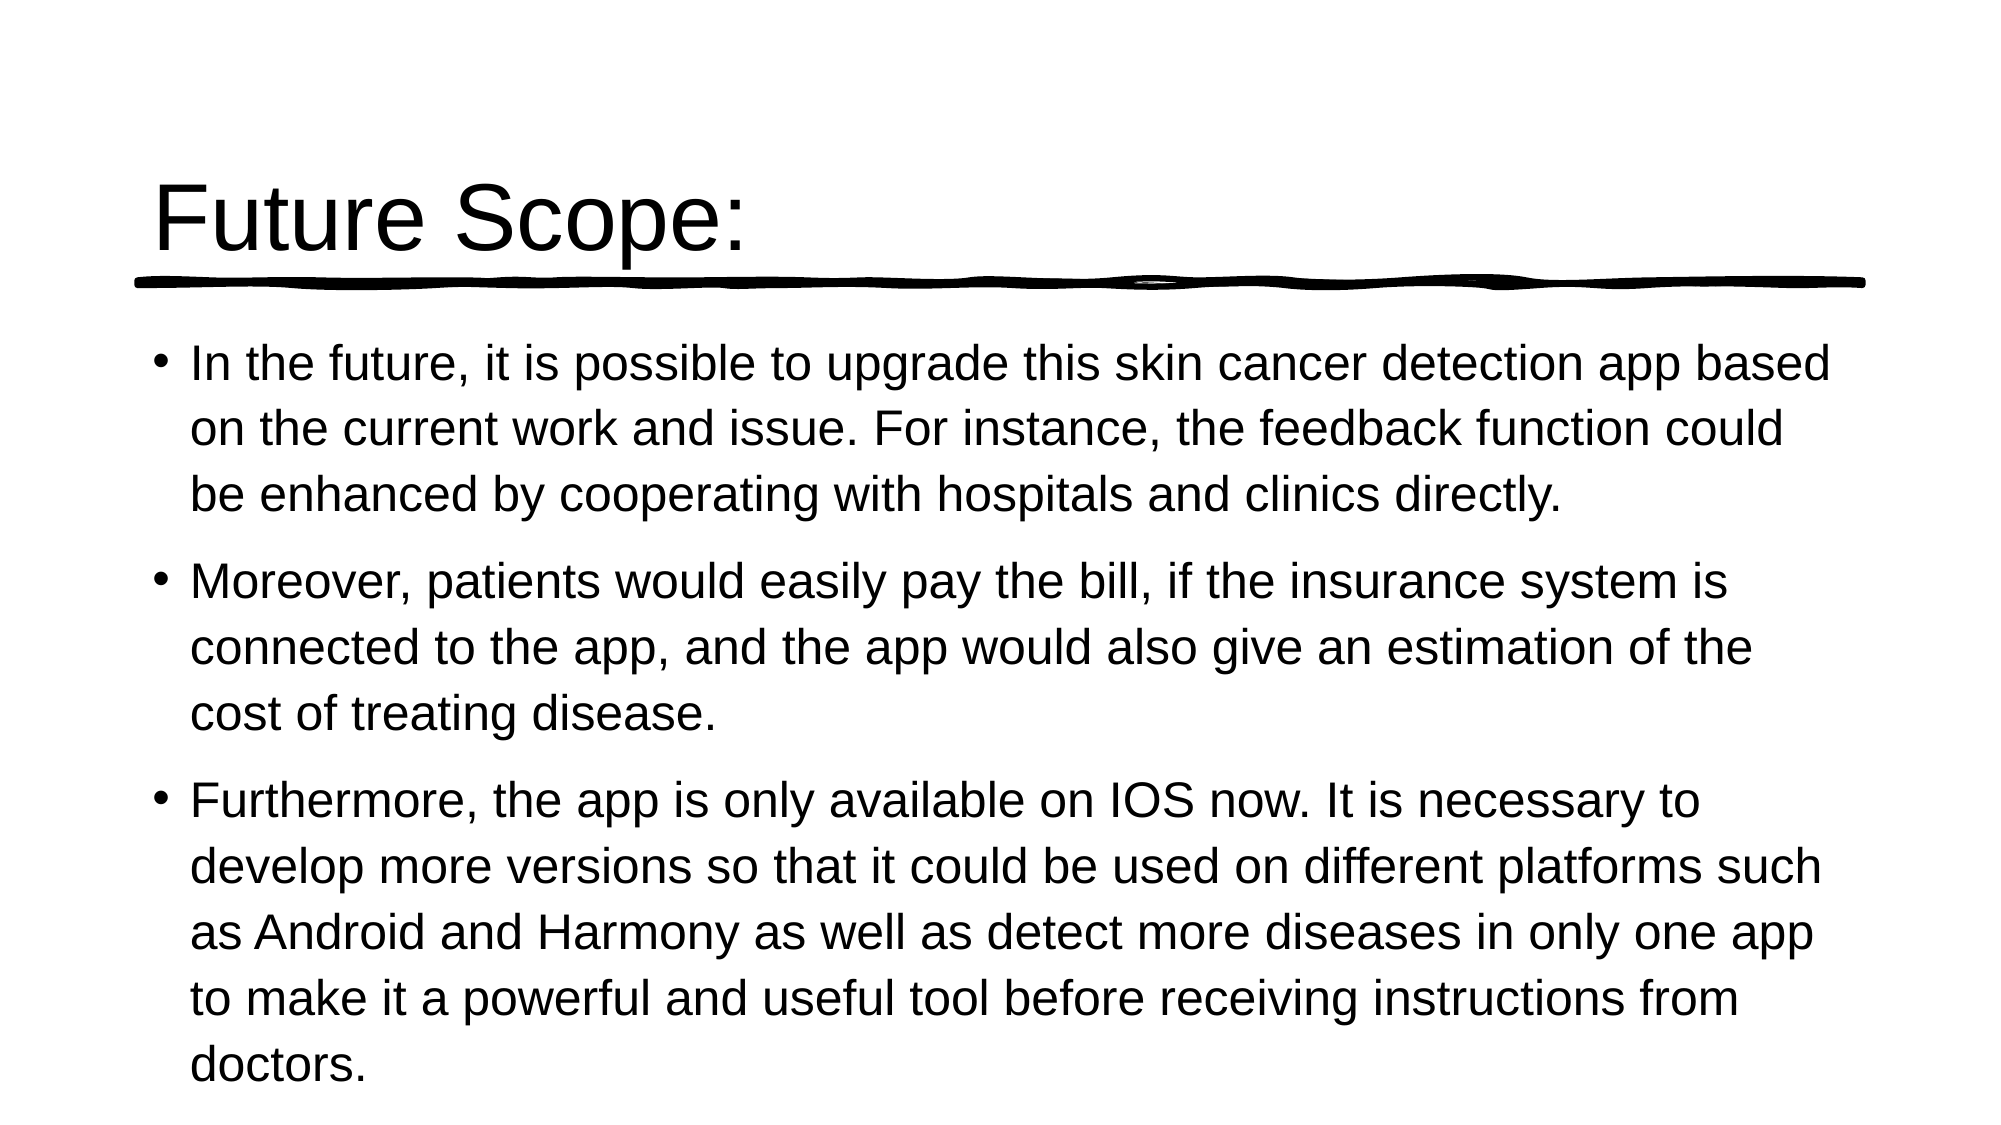

# Future Scope:
In the future, it is possible to upgrade this skin cancer detection app based on the current work and issue. For instance, the feedback function could be enhanced by cooperating with hospitals and clinics directly.
Moreover, patients would easily pay the bill, if the insurance system is connected to the app, and the app would also give an estimation of the cost of treating disease.
Furthermore, the app is only available on IOS now. It is necessary to develop more versions so that it could be used on different platforms such as Android and Harmony as well as detect more diseases in only one app to make it a powerful and useful tool before receiving instructions from doctors.